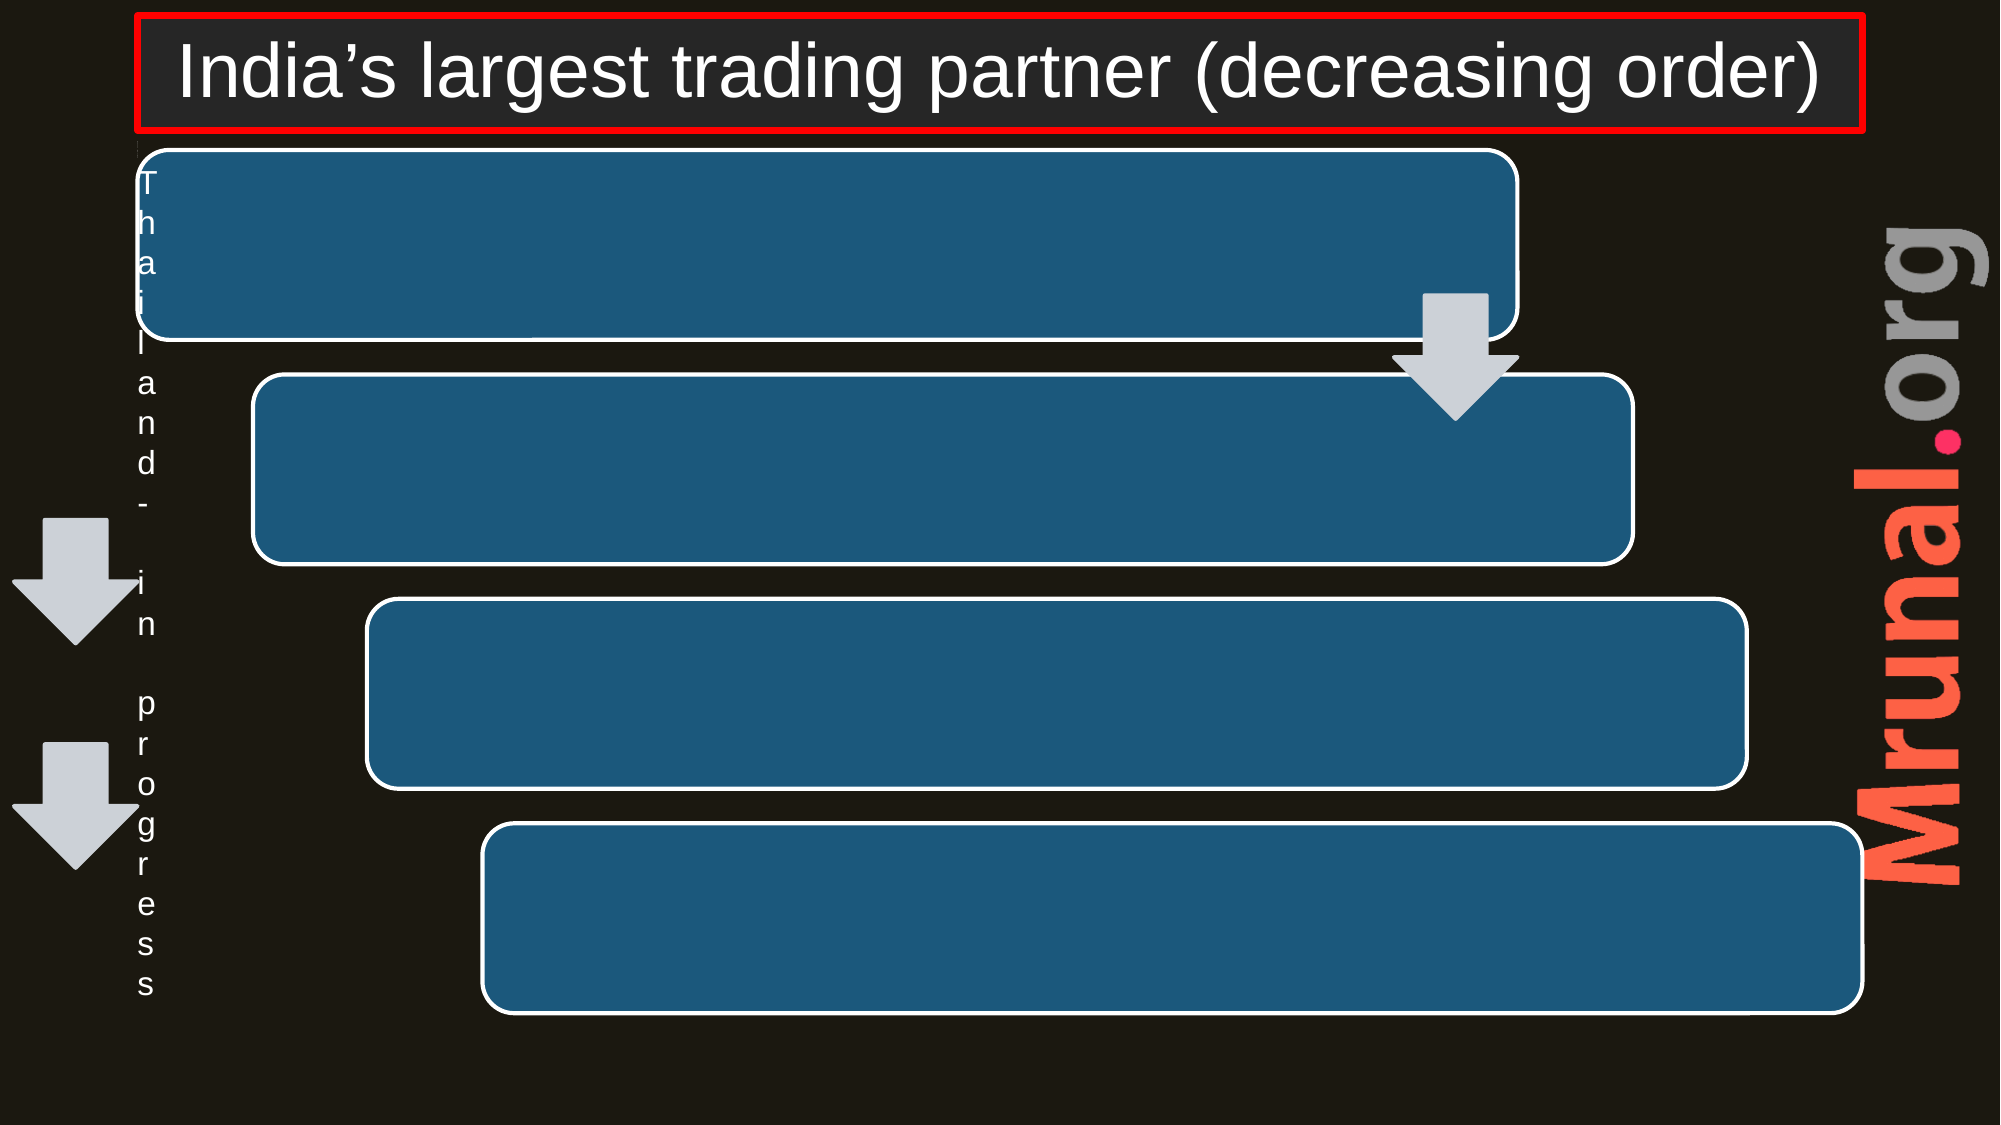

# India’s largest trading partner (decreasing order)
Thailand- in progress